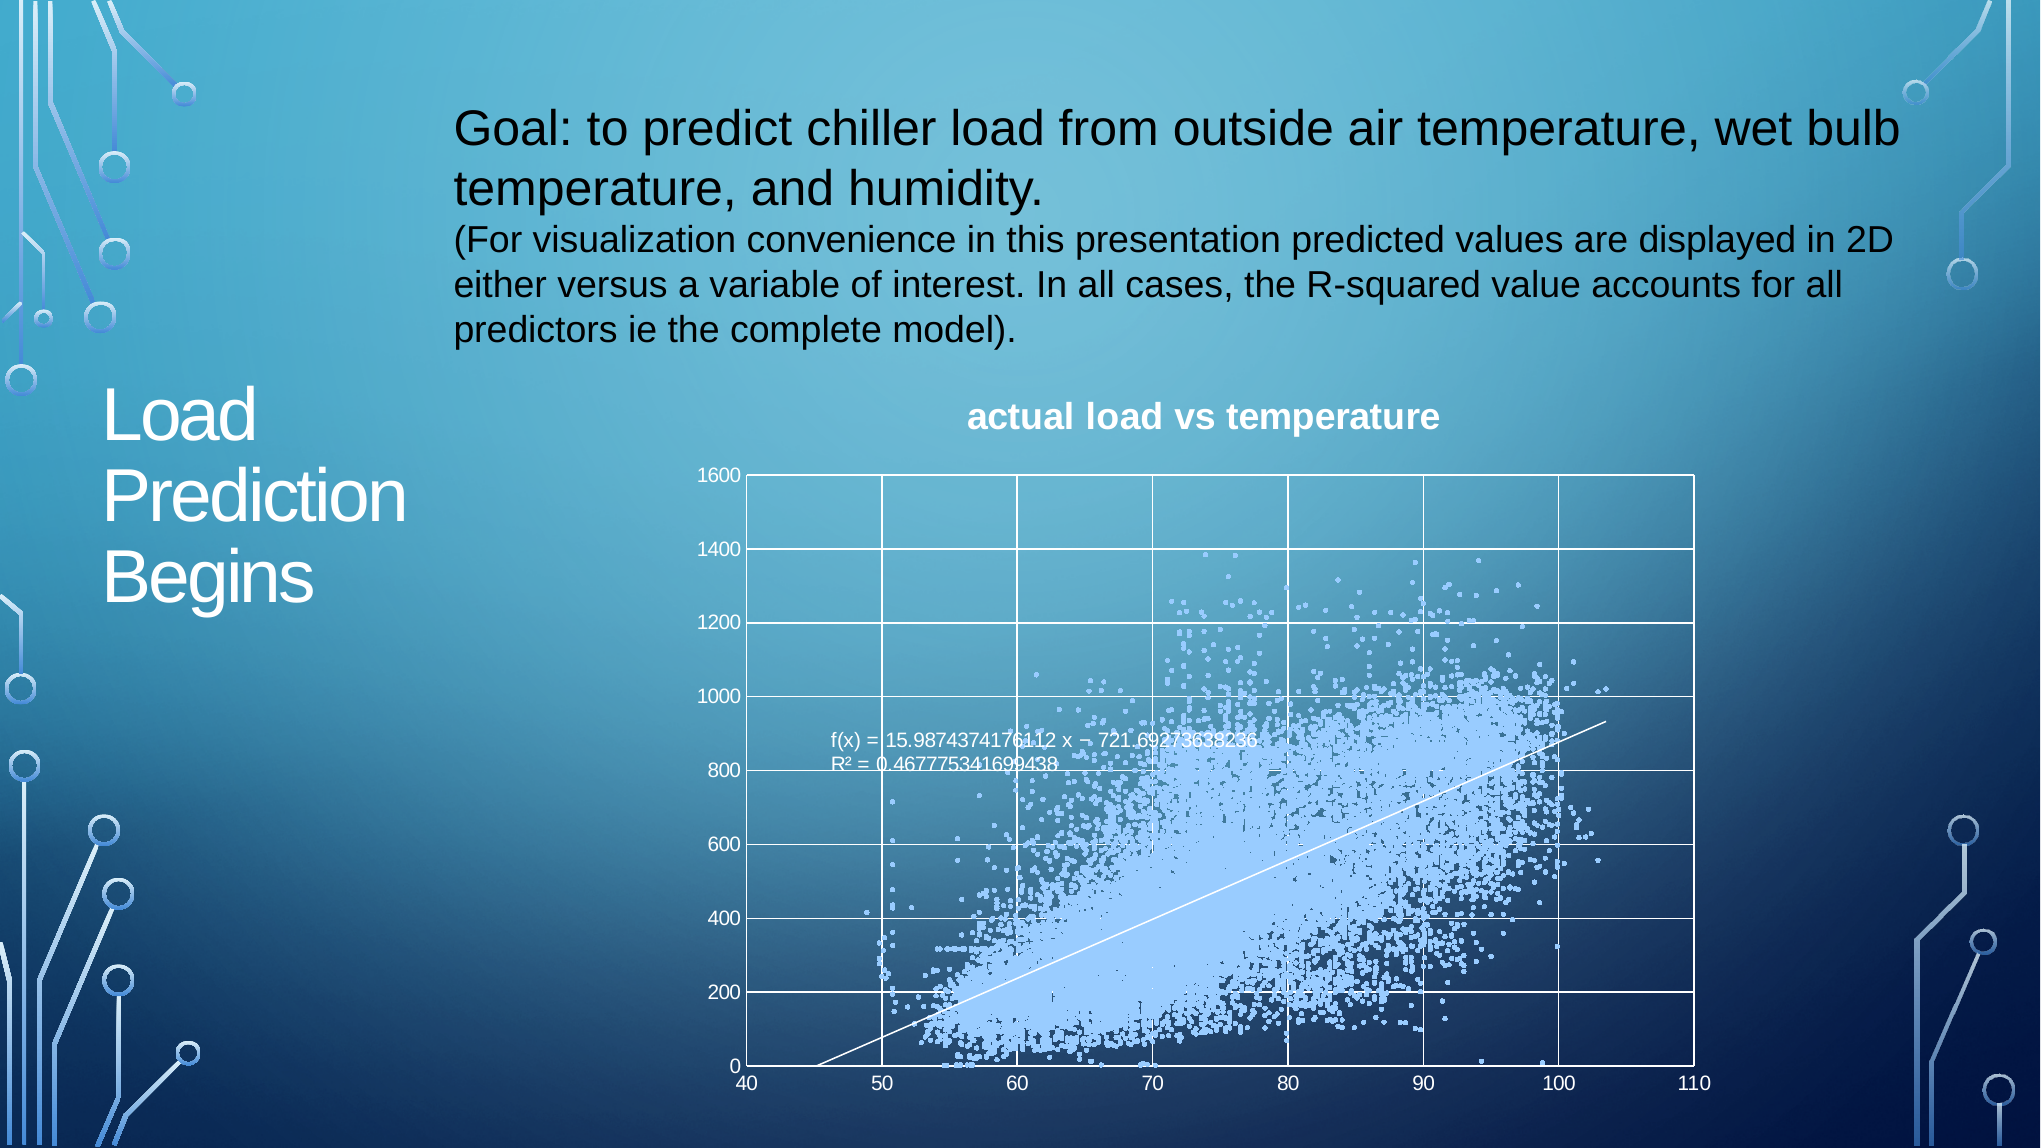

Goal: to predict chiller load from outside air temperature, wet bulb temperature, and humidity.
(For visualization convenience in this presentation predicted values are displayed in 2D either versus a variable of interest. In all cases, the R-squared value accounts for all predictors ie the complete model).
Load Prediction Begins

### Chart: actual load vs temperature

| Category | GLOAD |
|---|---|